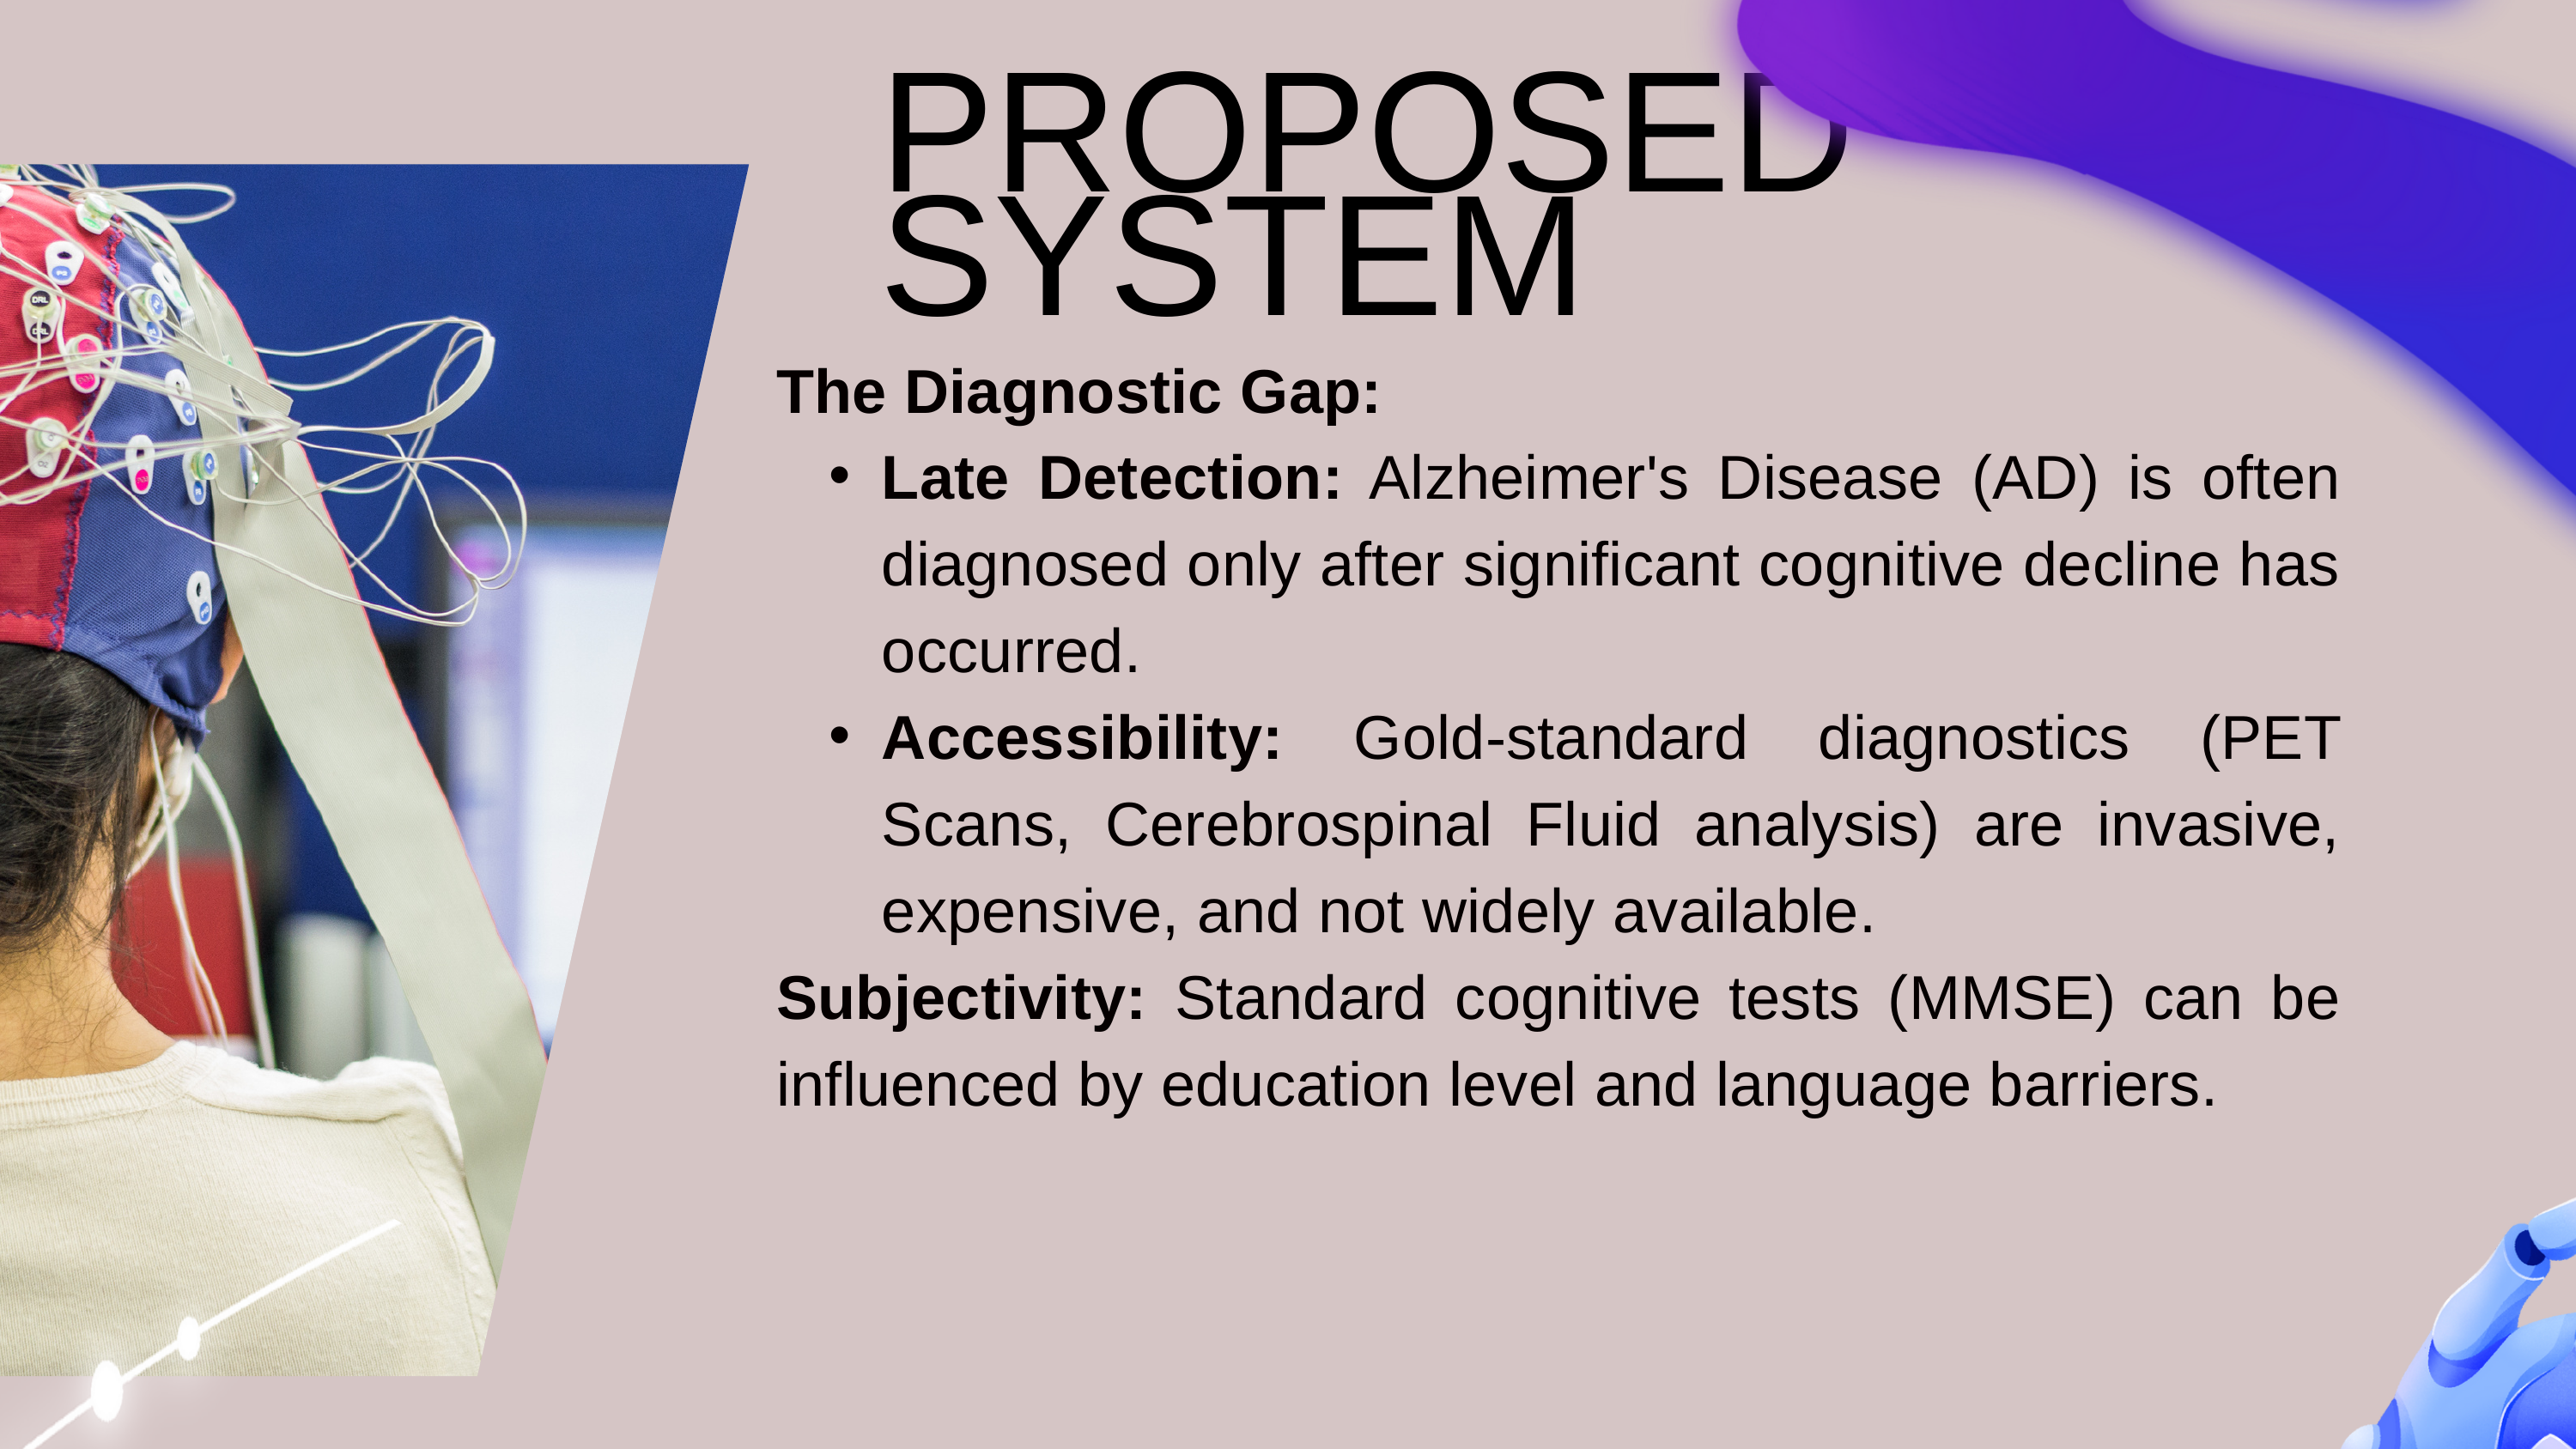

PROPOSED SYSTEM

The Diagnostic Gap:
Late Detection: Alzheimer's Disease (AD) is often diagnosed only after significant cognitive decline has occurred.
Accessibility: Gold-standard diagnostics (PET Scans, Cerebrospinal Fluid analysis) are invasive, expensive, and not widely available.
Subjectivity: Standard cognitive tests (MMSE) can be influenced by education level and language barriers.